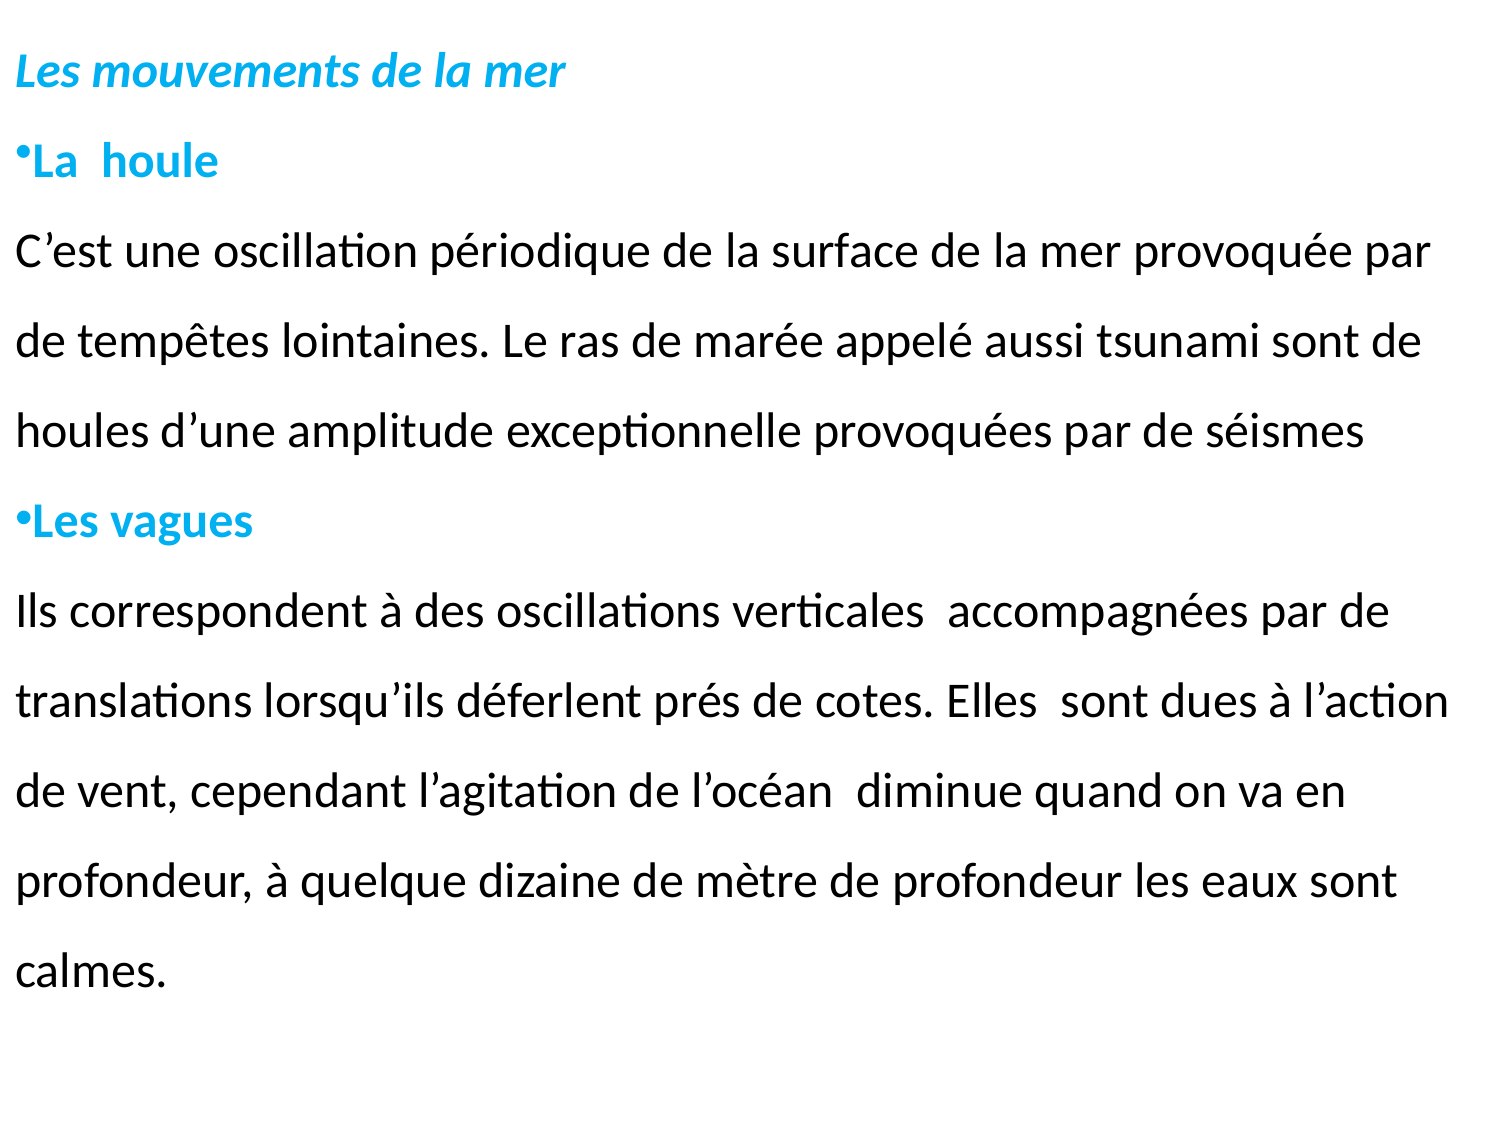

Les mouvements de la mer
La  houle
C’est une oscillation périodique de la surface de la mer provoquée par de tempêtes lointaines. Le ras de marée appelé aussi tsunami sont de houles d’une amplitude exceptionnelle provoquées par de séismes
Les vagues
Ils correspondent à des oscillations verticales  accompagnées par de translations lorsqu’ils déferlent prés de cotes. Elles  sont dues à l’action de vent, cependant l’agitation de l’océan  diminue quand on va en profondeur, à quelque dizaine de mètre de profondeur les eaux sont calmes.